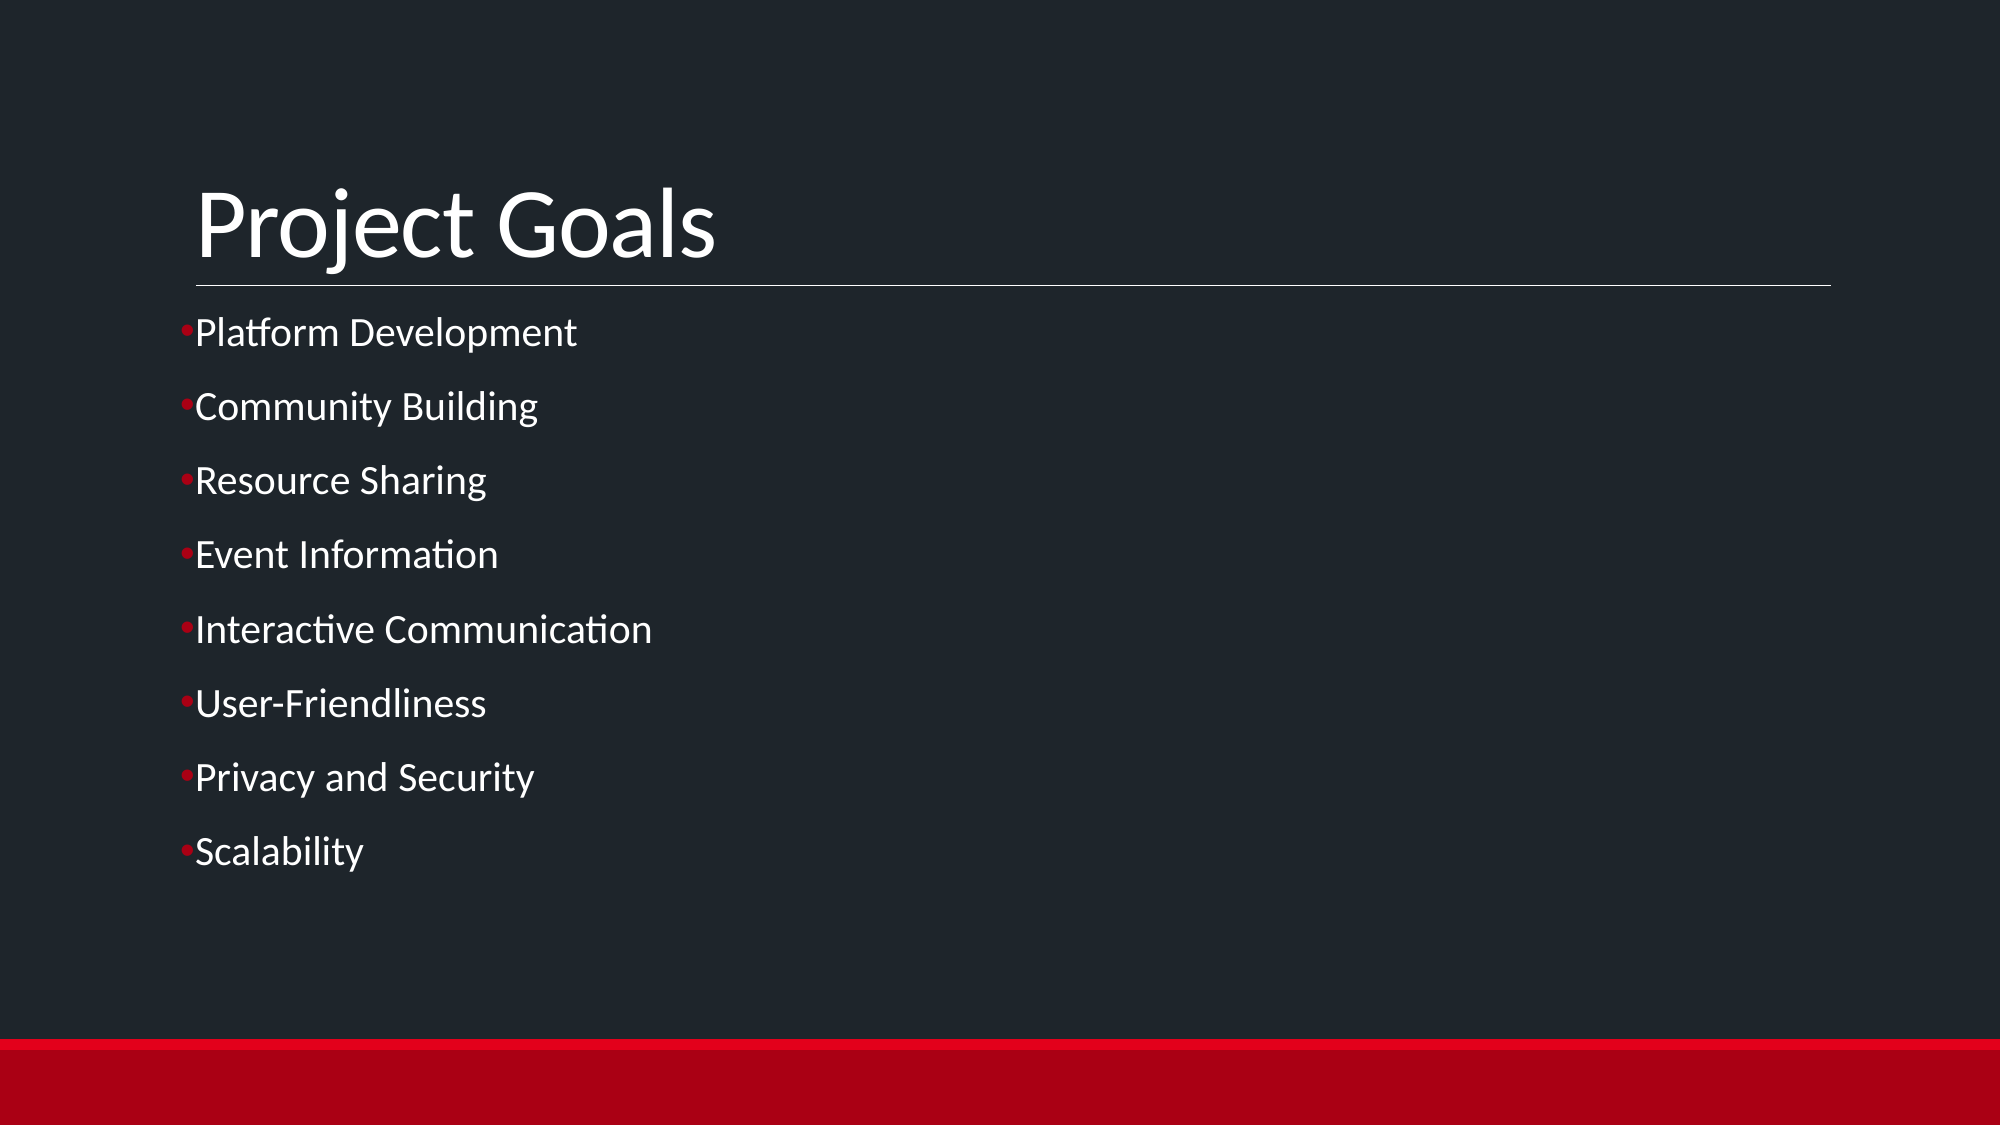

# Project Goals
Platform Development
Community Building
Resource Sharing
Event Information
Interactive Communication
User-Friendliness
Privacy and Security
Scalability